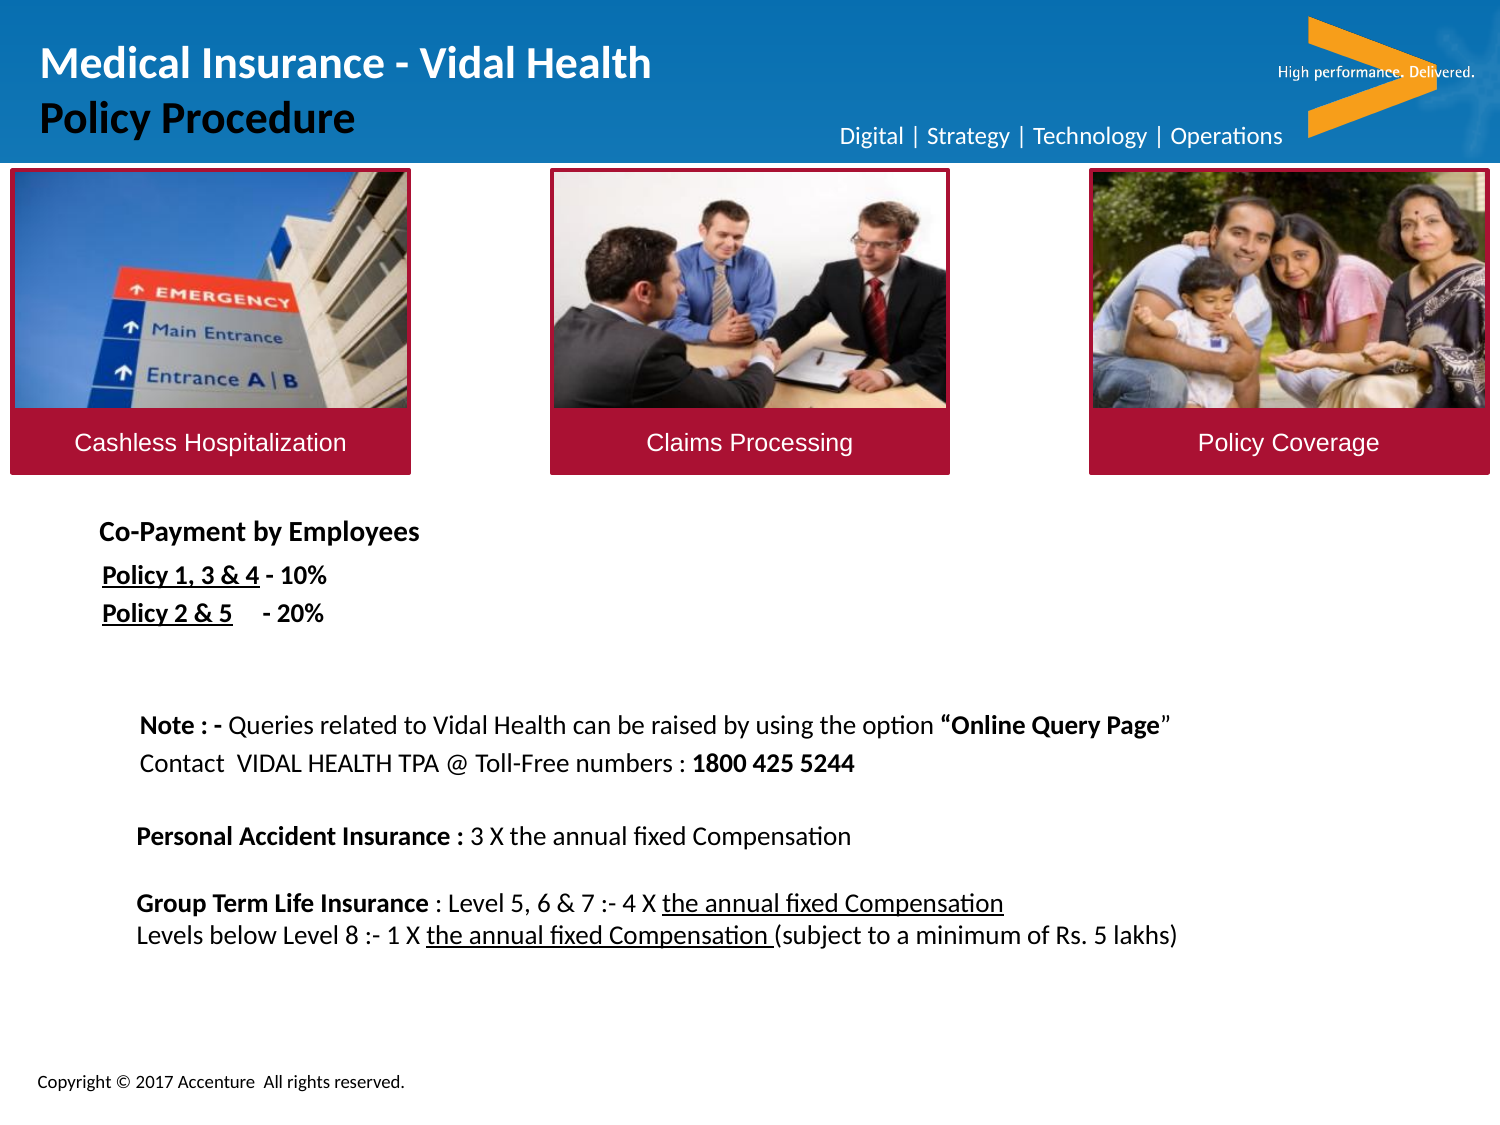

Medical Insurance - Vidal Health
Policy Procedure

Cashless Hospitalization
Claims Processing
Policy Coverage
Co-Payment by Employees
Policy 1, 3 & 4 - 10%
Policy 2 & 5     - 20%
Note : - Queries related to Vidal Health can be raised by using the option “Online Query Page”
Contact  VIDAL HEALTH TPA @ Toll-Free numbers : 1800 425 5244

            Personal Accident Insurance : 3 X the annual fixed Compensation

            Group Term Life Insurance : Level 5, 6 & 7 :- 4 X the annual fixed Compensation
            Levels below Level 8 :- 1 X the annual fixed Compensation (subject to a minimum of Rs. 5 lakhs)

Copyright © 2017 Accenture  All rights reserved.